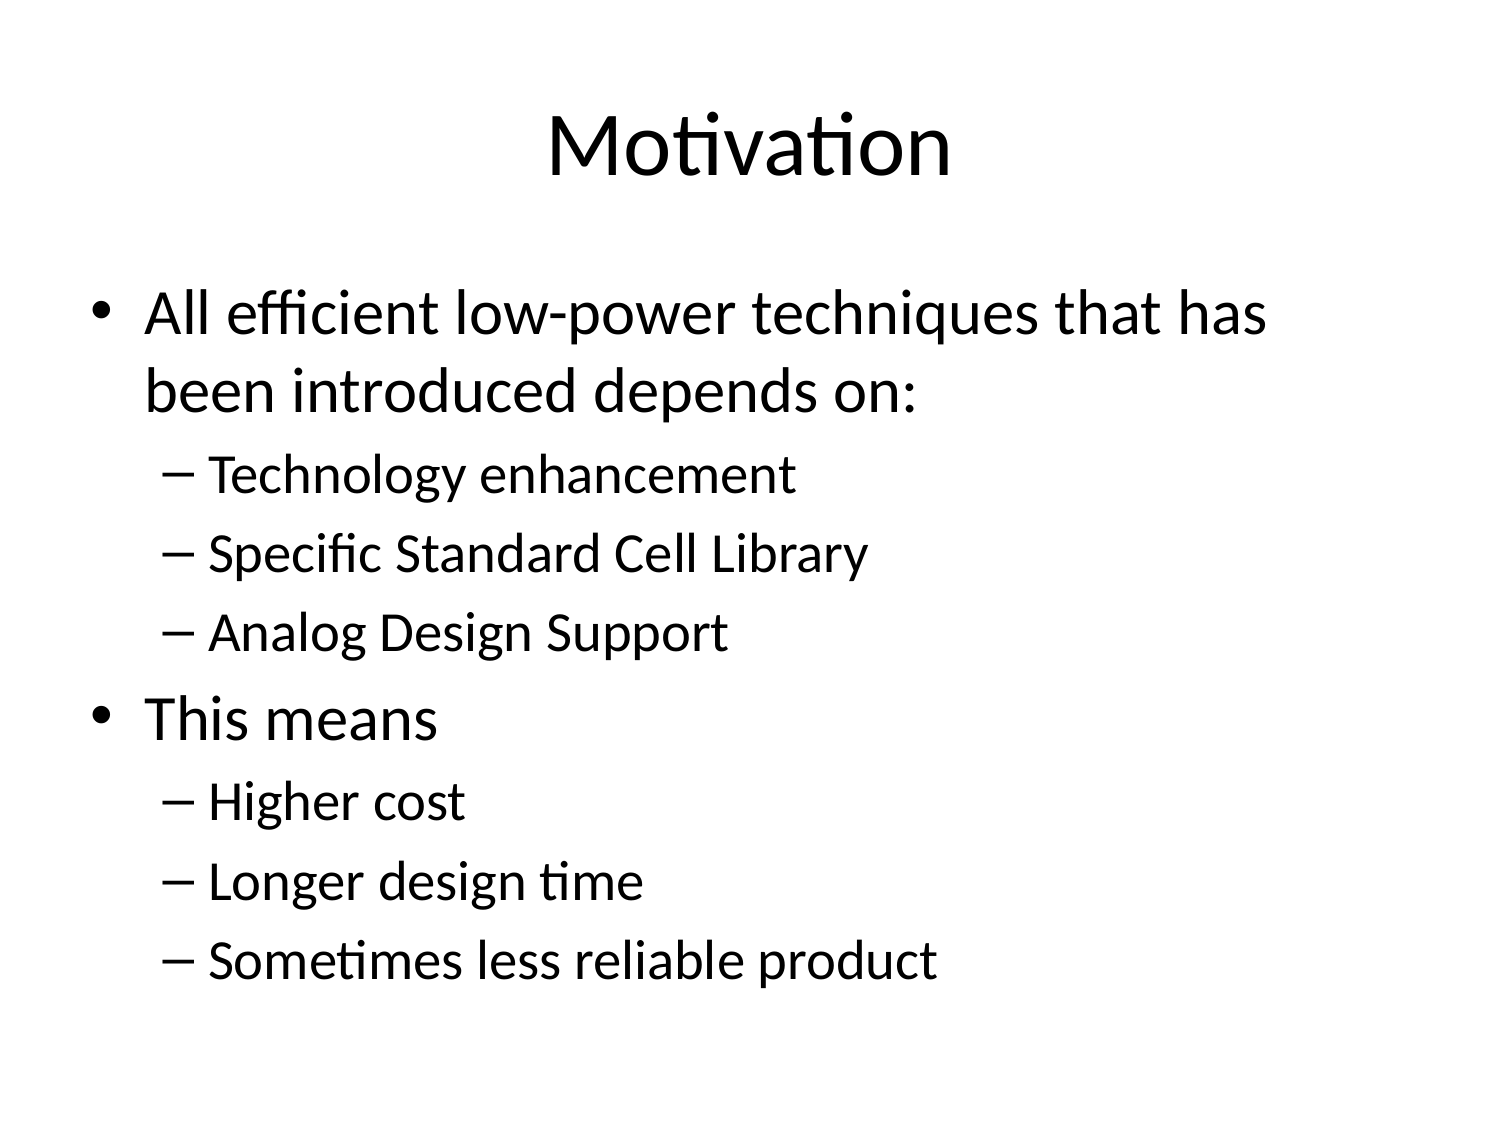

# Motivation
All efficient low-power techniques that has been introduced depends on:
Technology enhancement
Specific Standard Cell Library
Analog Design Support
This means
Higher cost
Longer design time
Sometimes less reliable product